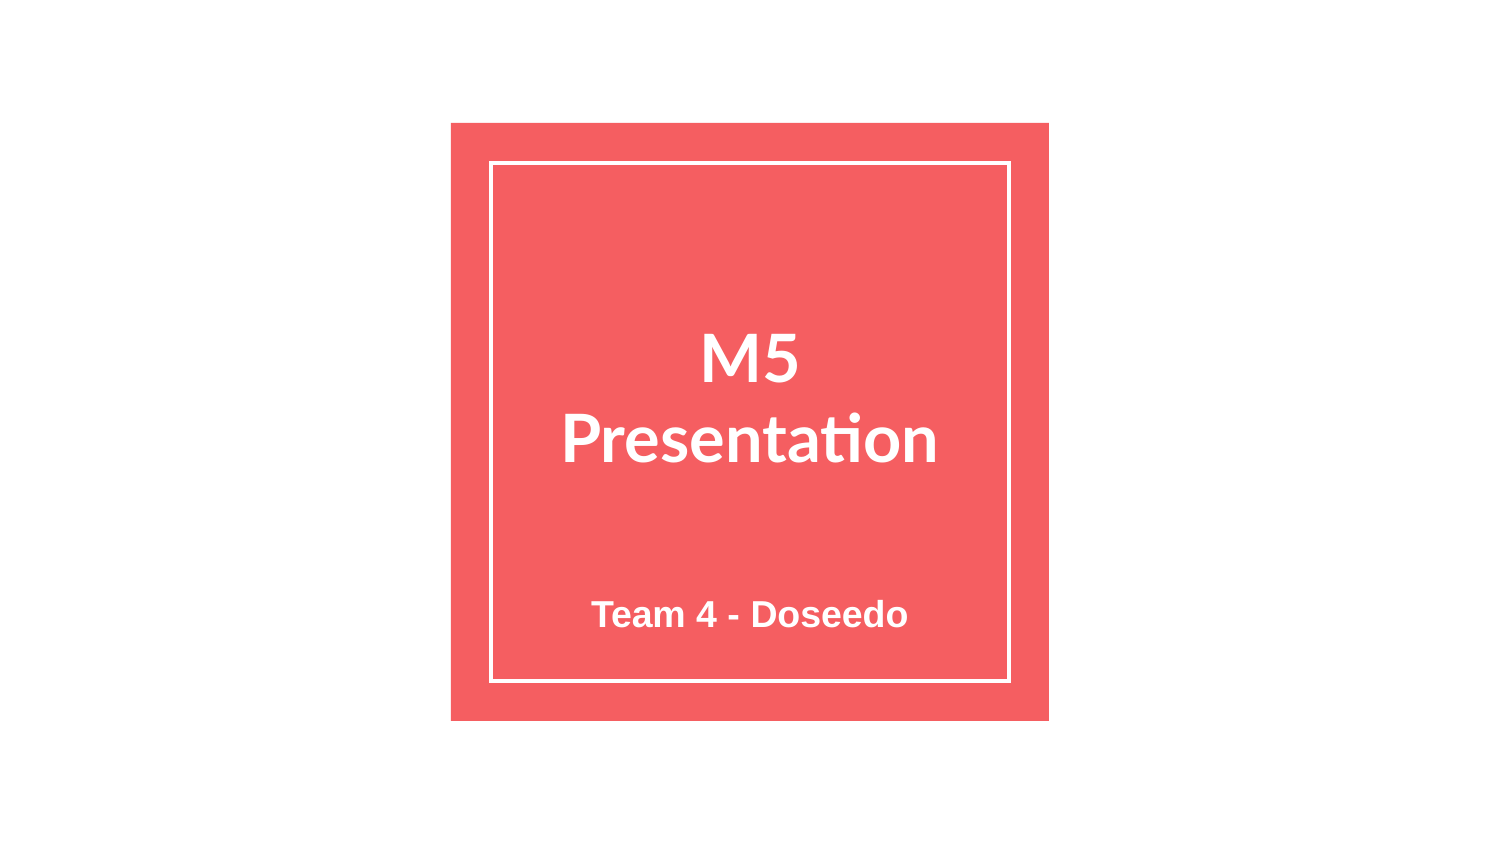

# M5 Presentation
Team 4 - Doseedo